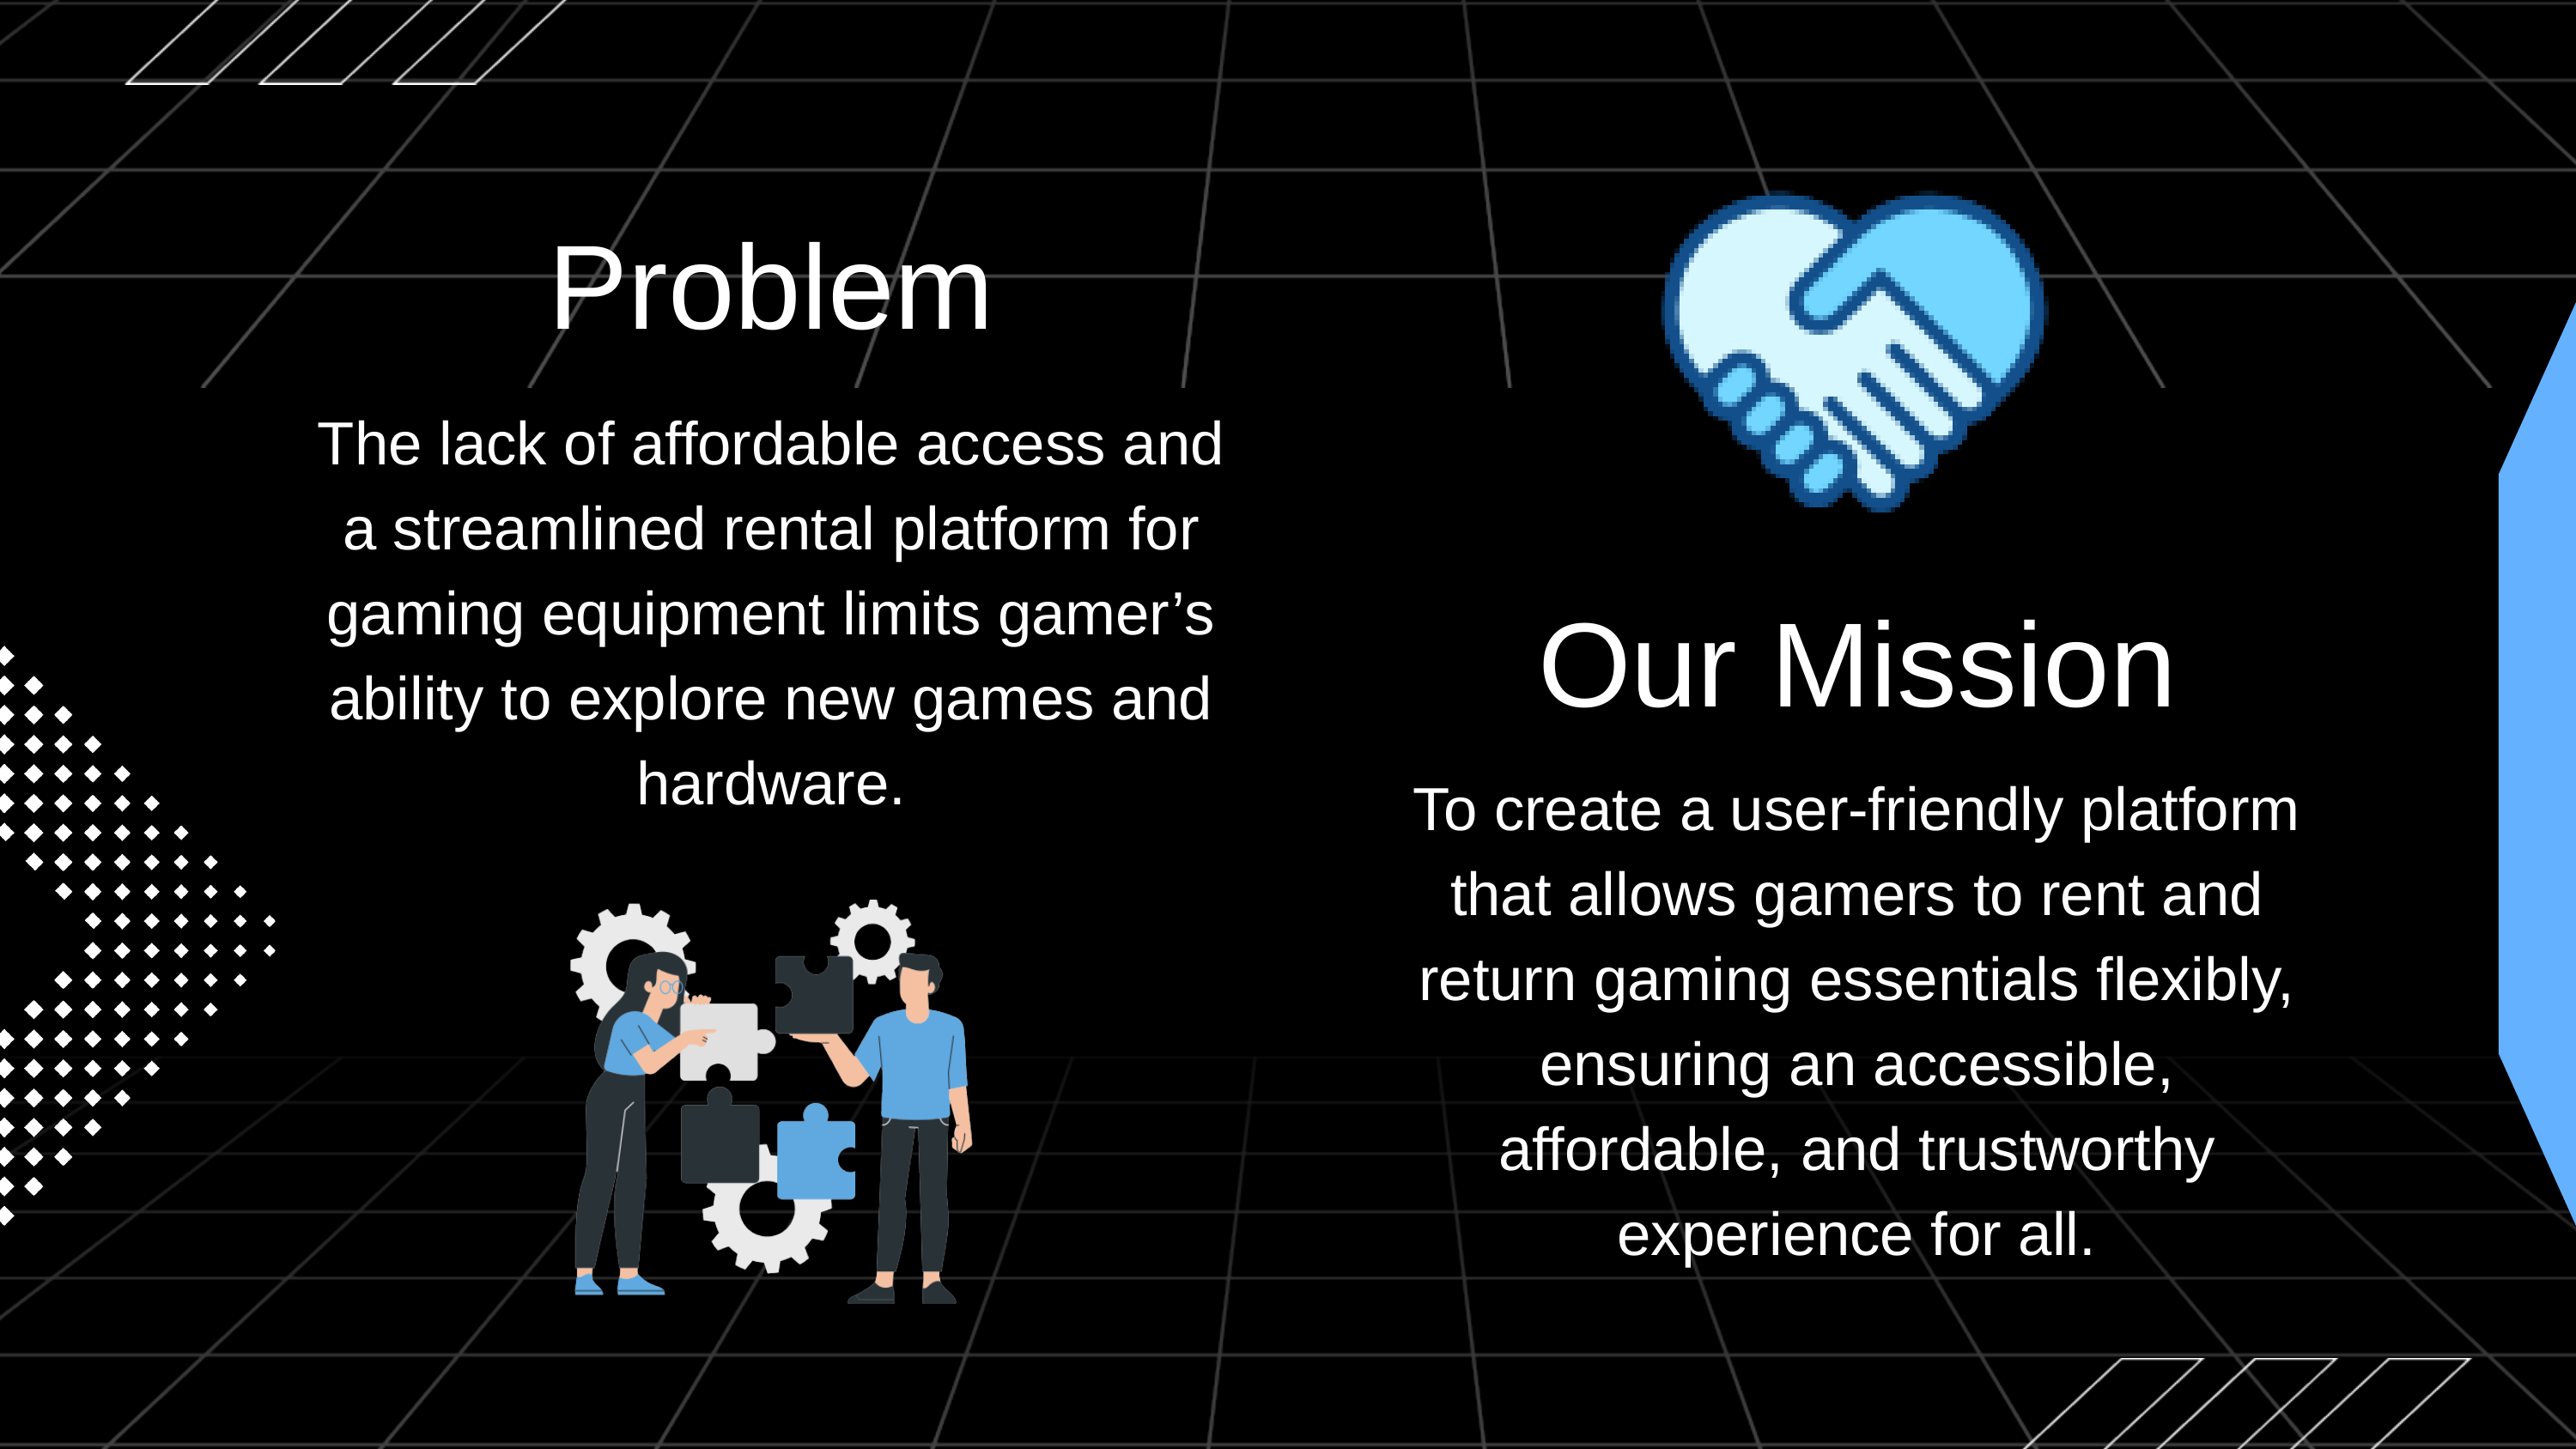

Problem

The lack of affordable access and a streamlined rental platform for gaming equipment limits gamer’s ability to explore new games and hardware.
Our Mission

To create a user-friendly platform that allows gamers to rent and return gaming essentials flexibly, ensuring an accessible, affordable, and trustworthy experience for all.